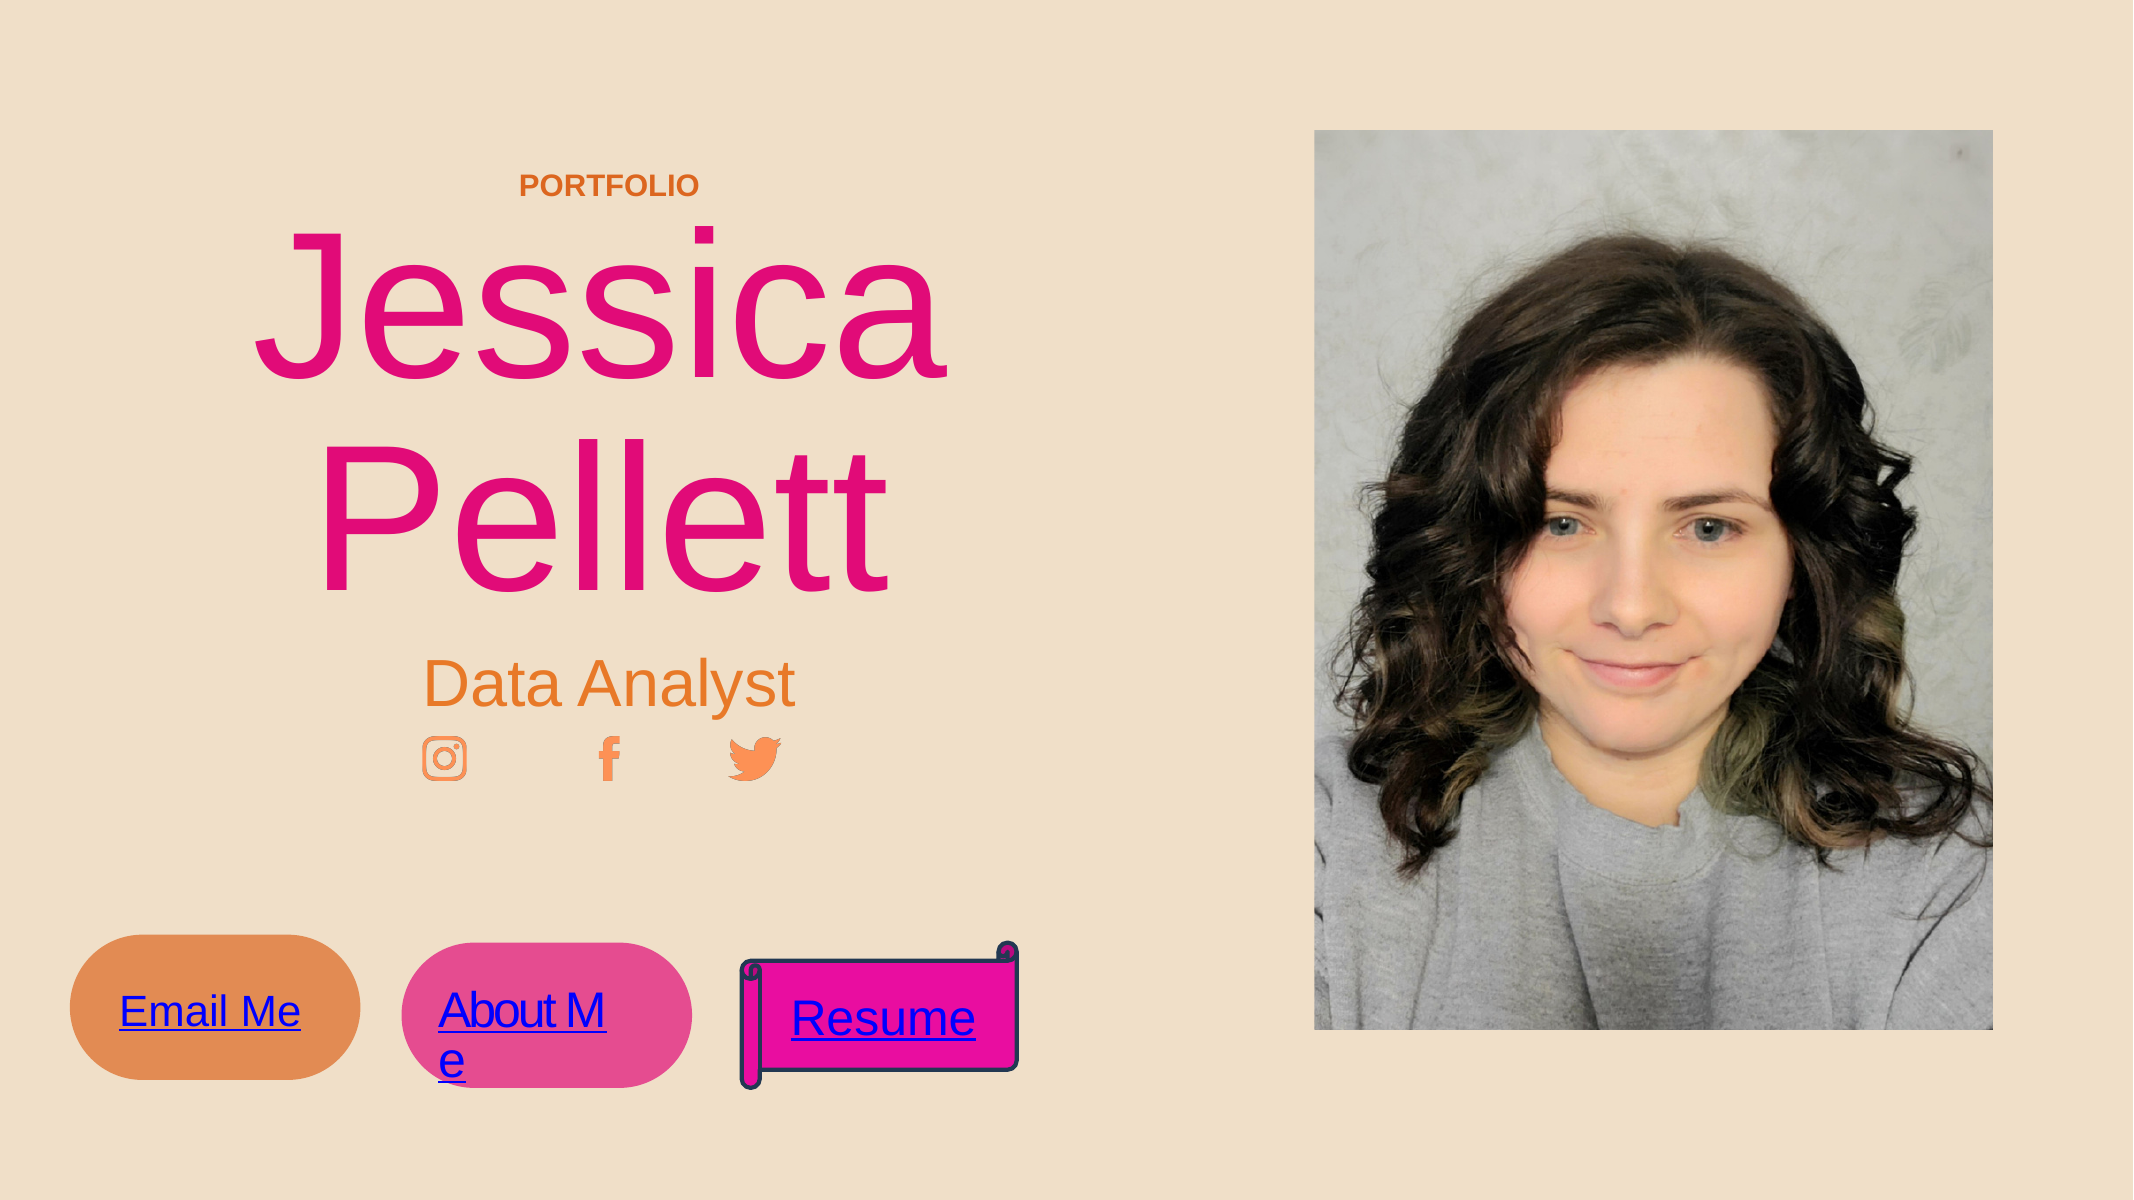

PORTFOLIO
Jessica Pellett
Data Analyst

Resume
Email Me
About Me